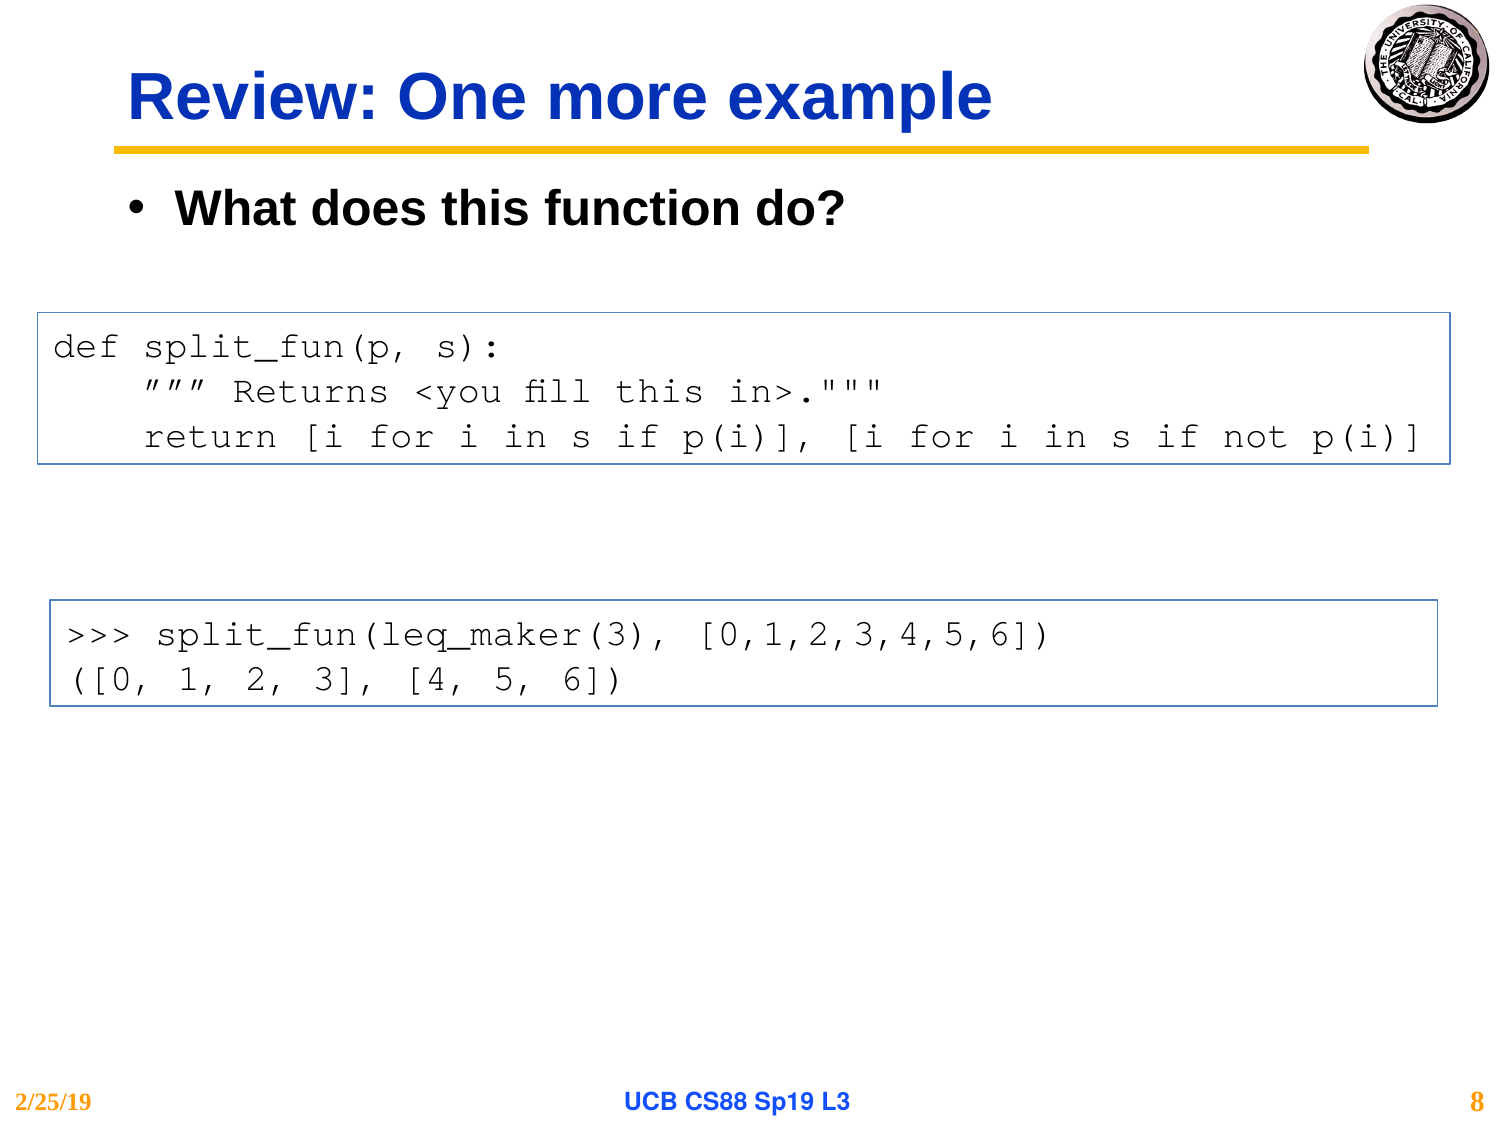

# Review: One more example
What does this function do?
def split_fun(p, s):
    ””” Returns <you fill this in>."""
    return [i for i in s if p(i)], [i for i in s if not p(i)]
>>> split_fun(leq_maker(3), [0,1,2,3,4,5,6])
([0, 1, 2, 3], [4, 5, 6])
2/25/19
UCB CS88 Sp19 L3
8